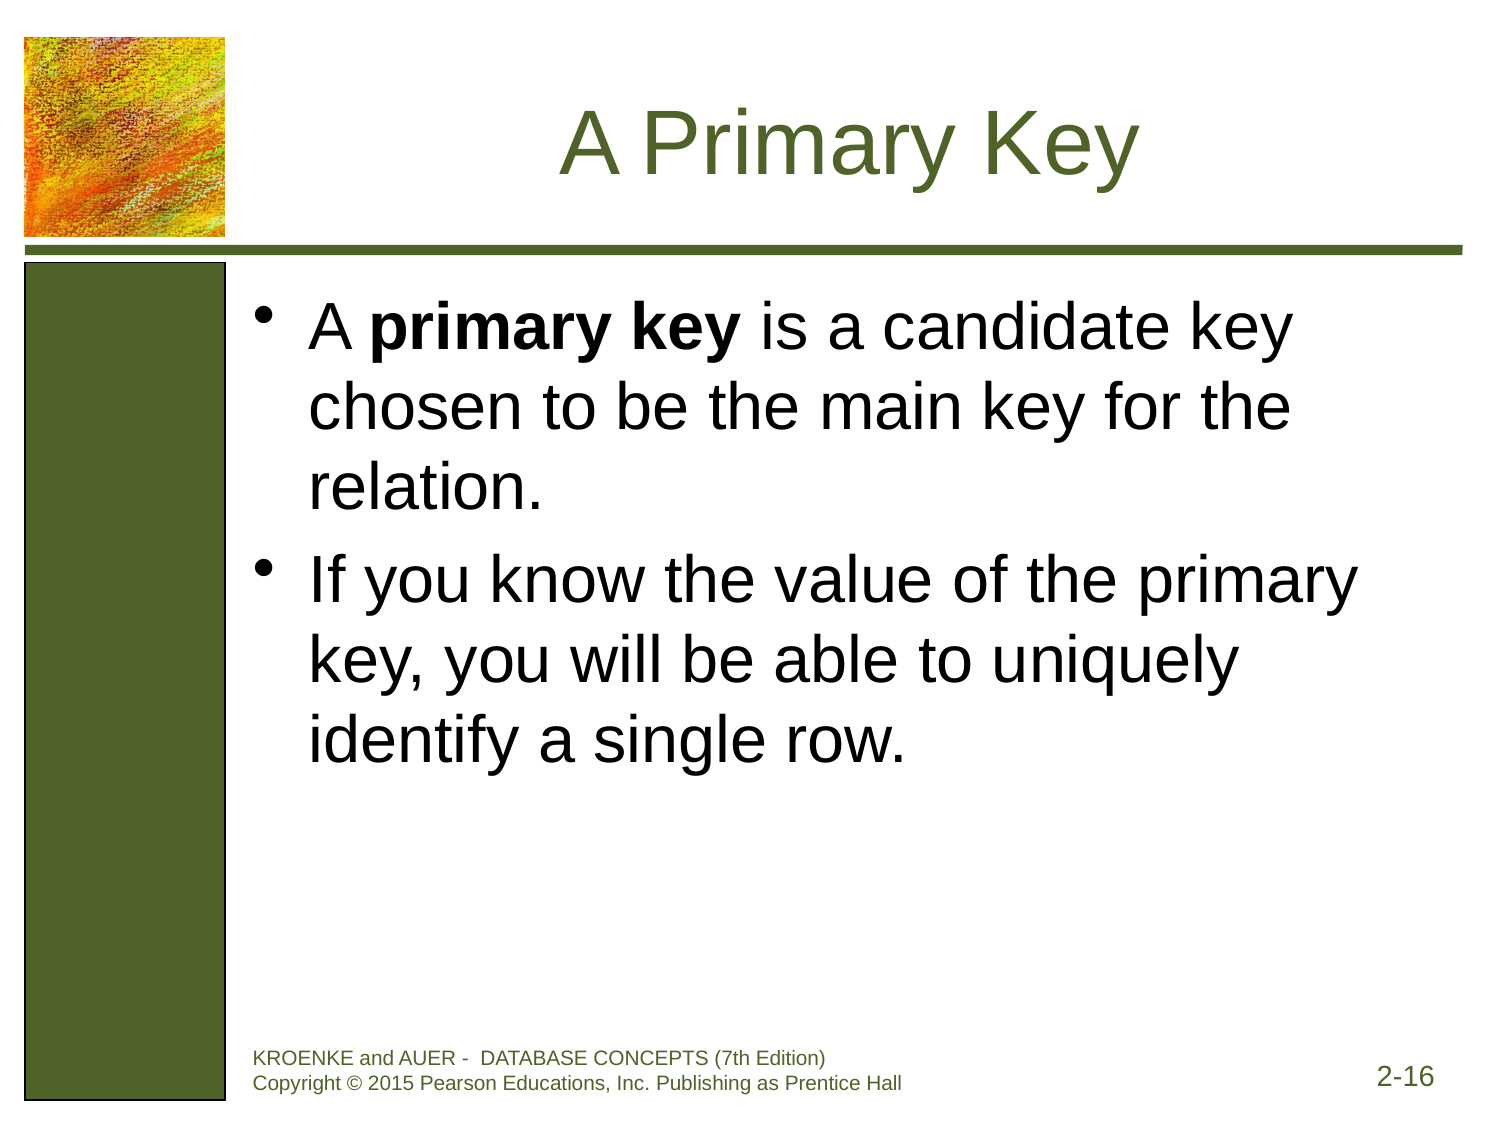

# A Primary Key
A primary key is a candidate key chosen to be the main key for the relation.
If you know the value of the primary key, you will be able to uniquely identify a single row.

KROENKE and AUER -  DATABASE CONCEPTS (7th Edition)                                    Copyright © 2015 Pearson Educations, Inc. Publishing as Prentice Hall
2-16